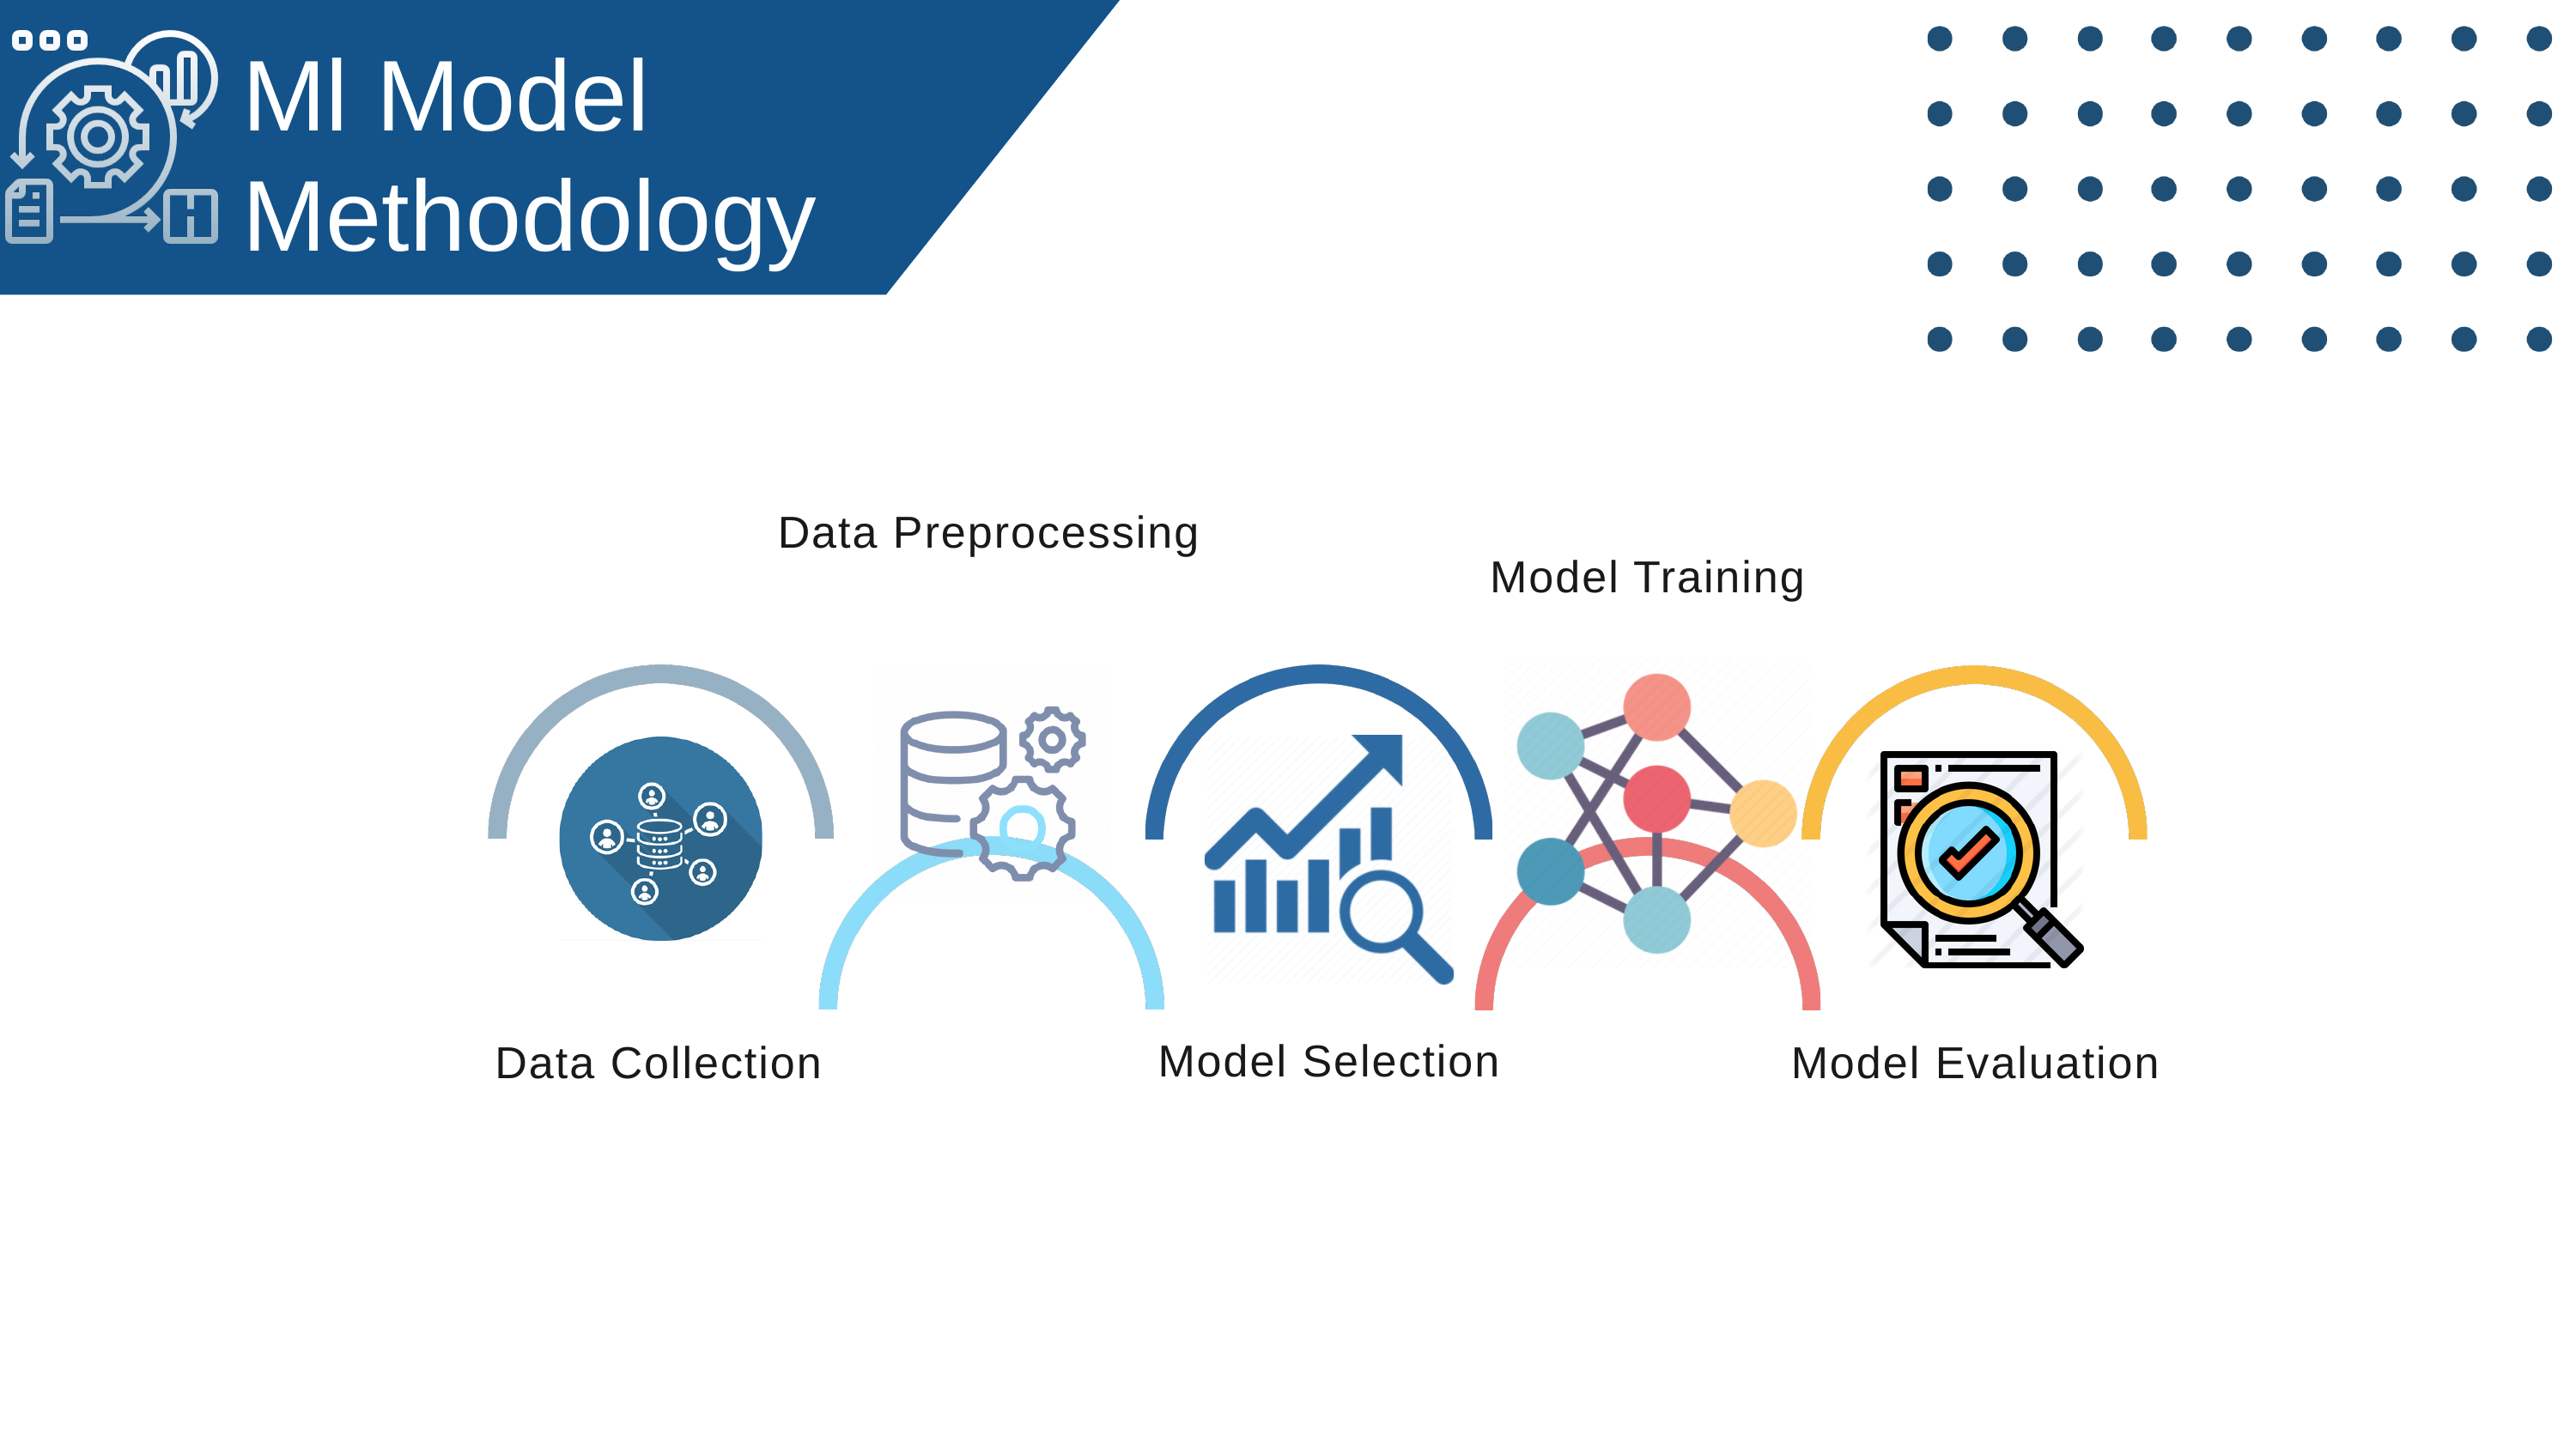

Ml Model Methodology

Ml Model Methodology

Data Preprocessing

Model Training

Model Selection
Data Collection

Model Evaluation